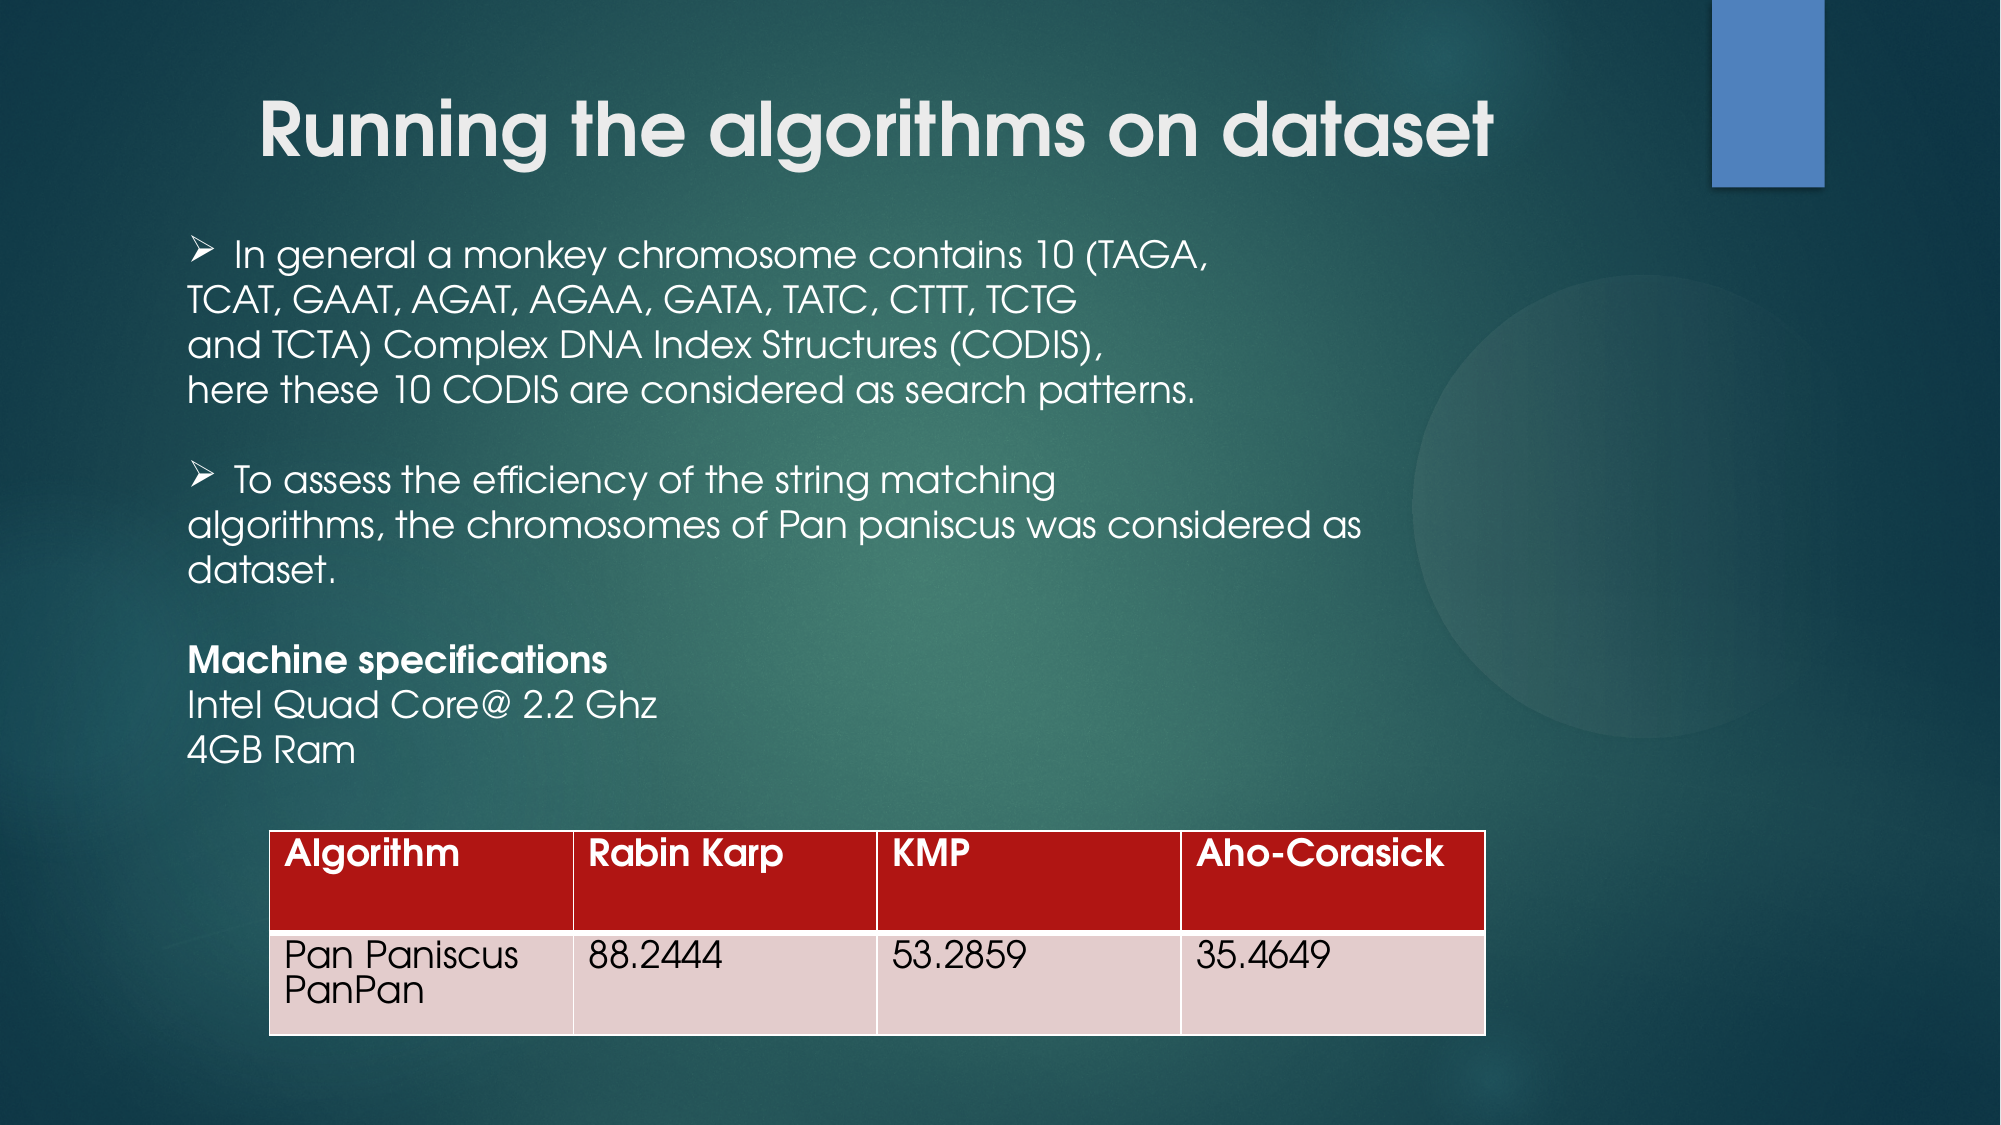

Running the algorithms on dataset
In general a monkey chromosome contains 10 (TAGA,
TCAT, GAAT, AGAT, AGAA, GATA, TATC, CTTT, TCTG
and TCTA) Complex DNA Index Structures (CODIS),
here these 10 CODIS are considered as search patterns.

To assess the efficiency of the string matching
algorithms, the chromosomes of Pan paniscus was considered as dataset.

Machine specifications
Intel Quad Core@ 2.2 Ghz
4GB Ram

| Algorithm | Rabin Karp | KMP | Aho-Corasick |
| --- | --- | --- | --- |
| Pan Paniscus PanPan | 88.2444 | 53.2859 | 35.4649 |